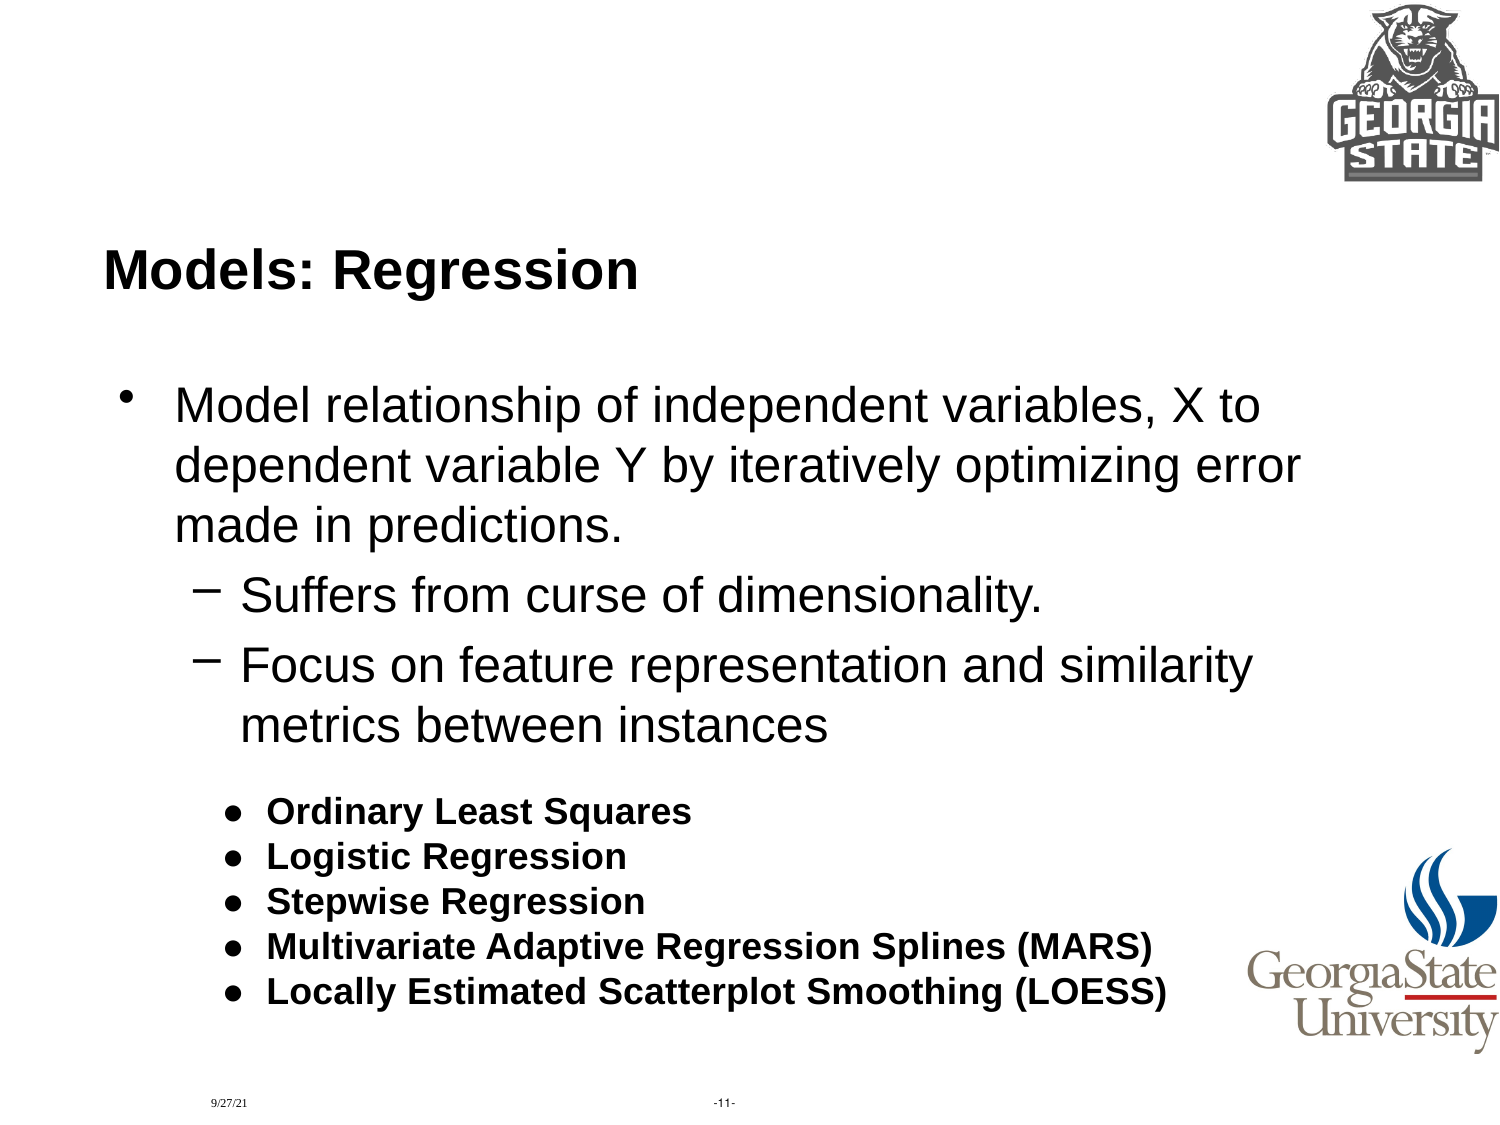

# Models: Regression
Model relationship of independent variables, X to dependent variable Y by iteratively optimizing error made in predictions.
Suffers from curse of dimensionality.
Focus on feature representation and similarity metrics between instances

●  Ordinary Least Squares
●  Logistic Regression
●  Stepwise Regression
●  Multivariate Adaptive Regression Splines (MARS)
●  Locally Estimated Scatterplot Smoothing (LOESS)